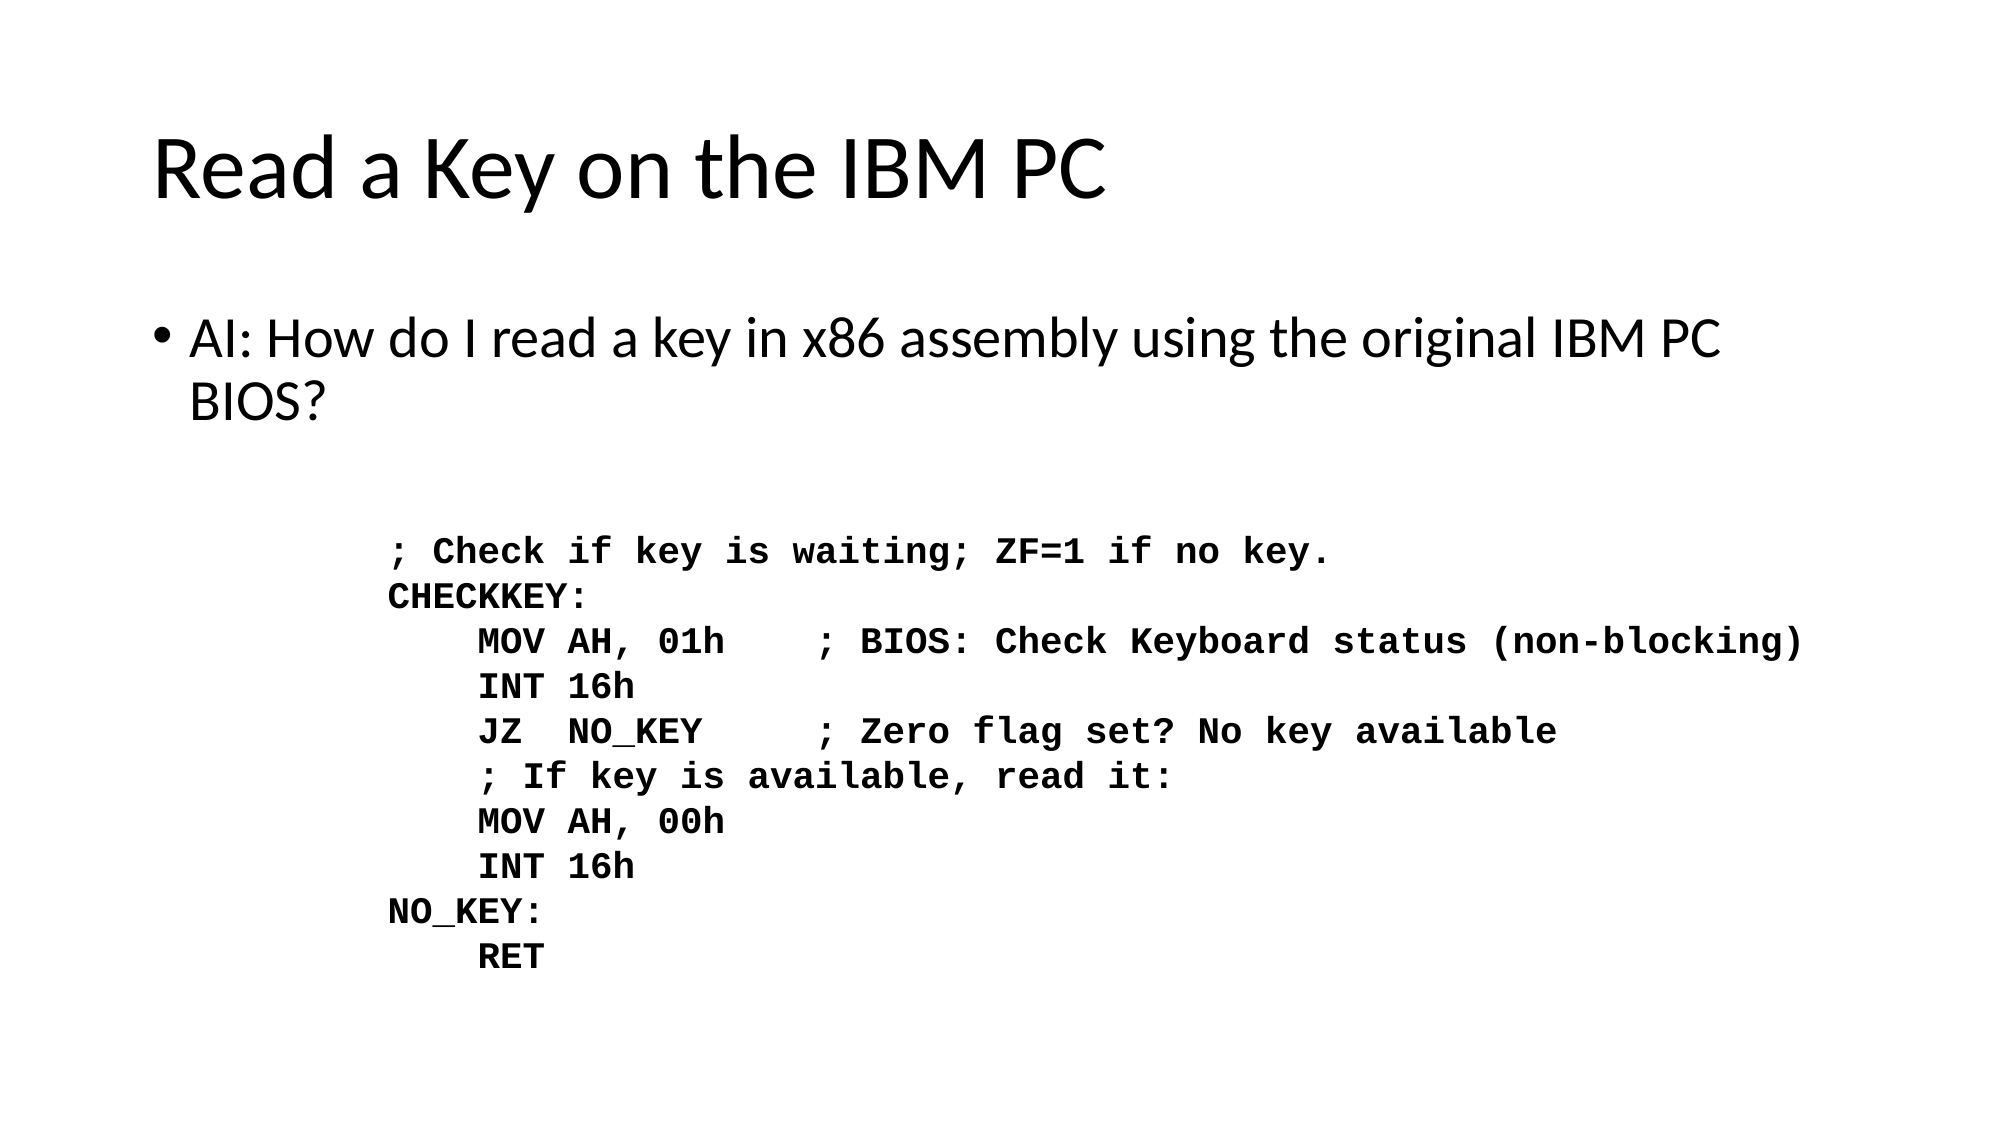

# Read a Key on the IBM PC
AI: How do I read a key in x86 assembly using the original IBM PC BIOS?
; Check if key is waiting; ZF=1 if no key.
CHECKKEY:
    MOV AH, 01h    ; BIOS: Check Keyboard status (non-blocking)
    INT 16h
    JZ  NO_KEY     ; Zero flag set? No key available
    ; If key is available, read it:
    MOV AH, 00h
    INT 16h
NO_KEY:
    RET